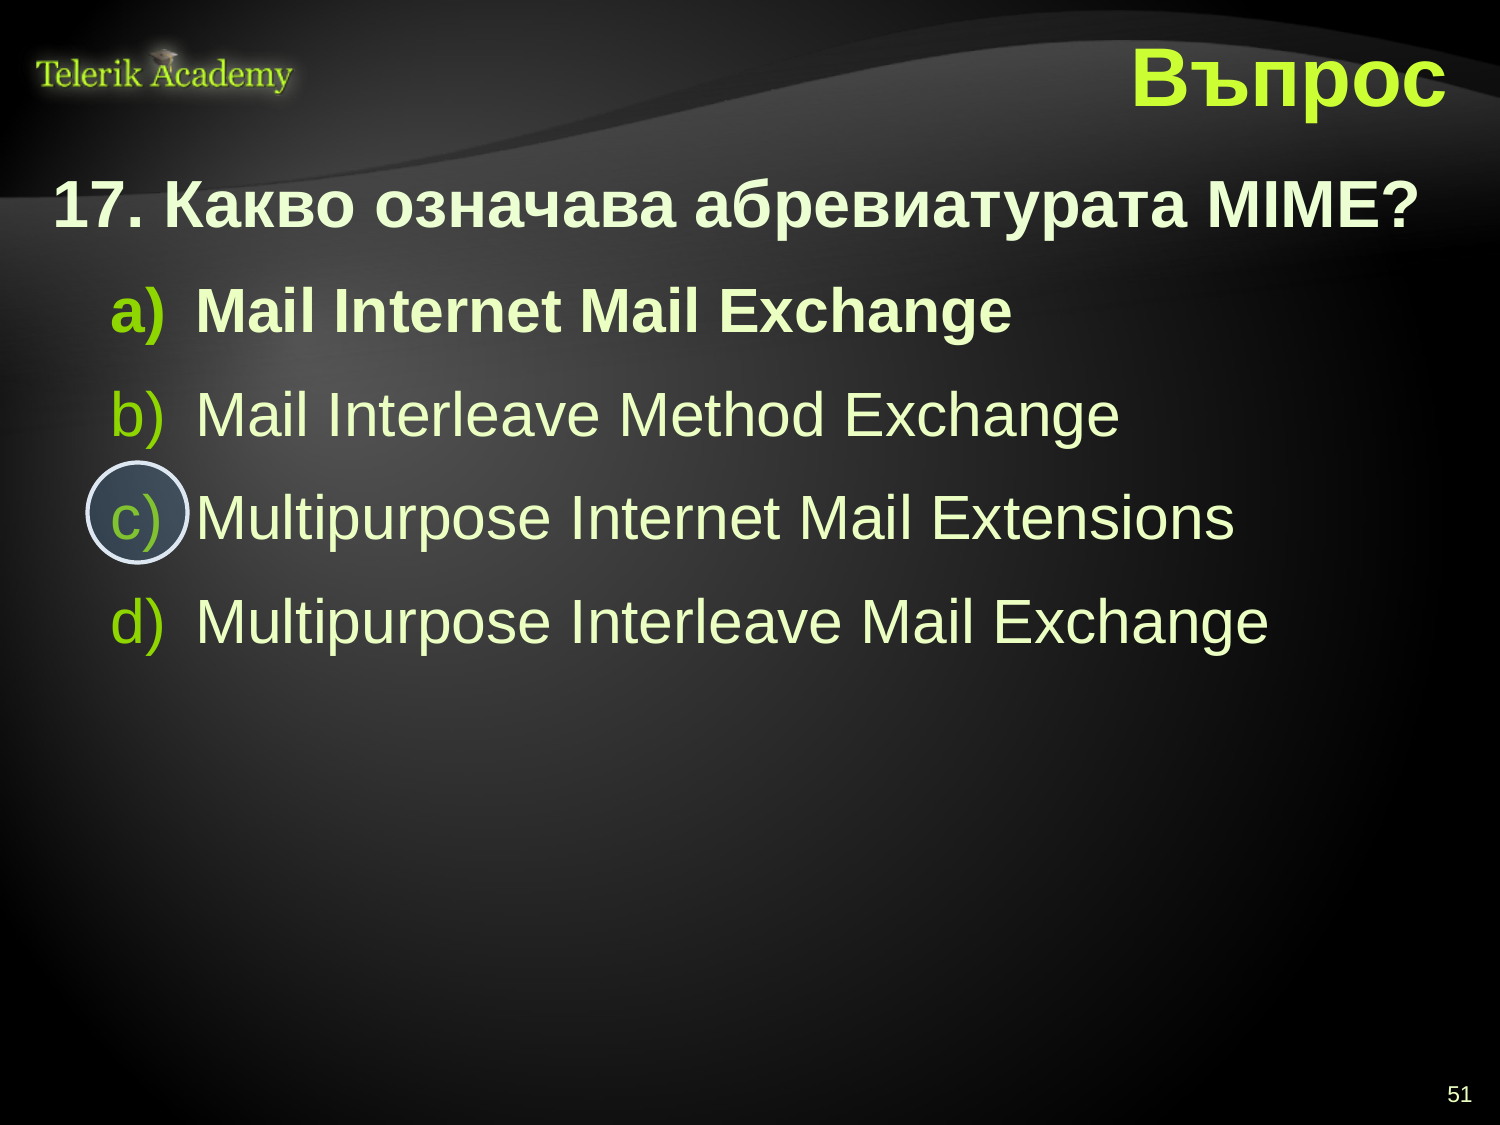

# Въпрос
17. Какво означава абревиатурата MIME?
Mail Internet Mail Exchange
Mail Interleave Method Exchange
Multipurpose Internet Mail Extensions
Multipurpose Interleave Mail Exchange

51